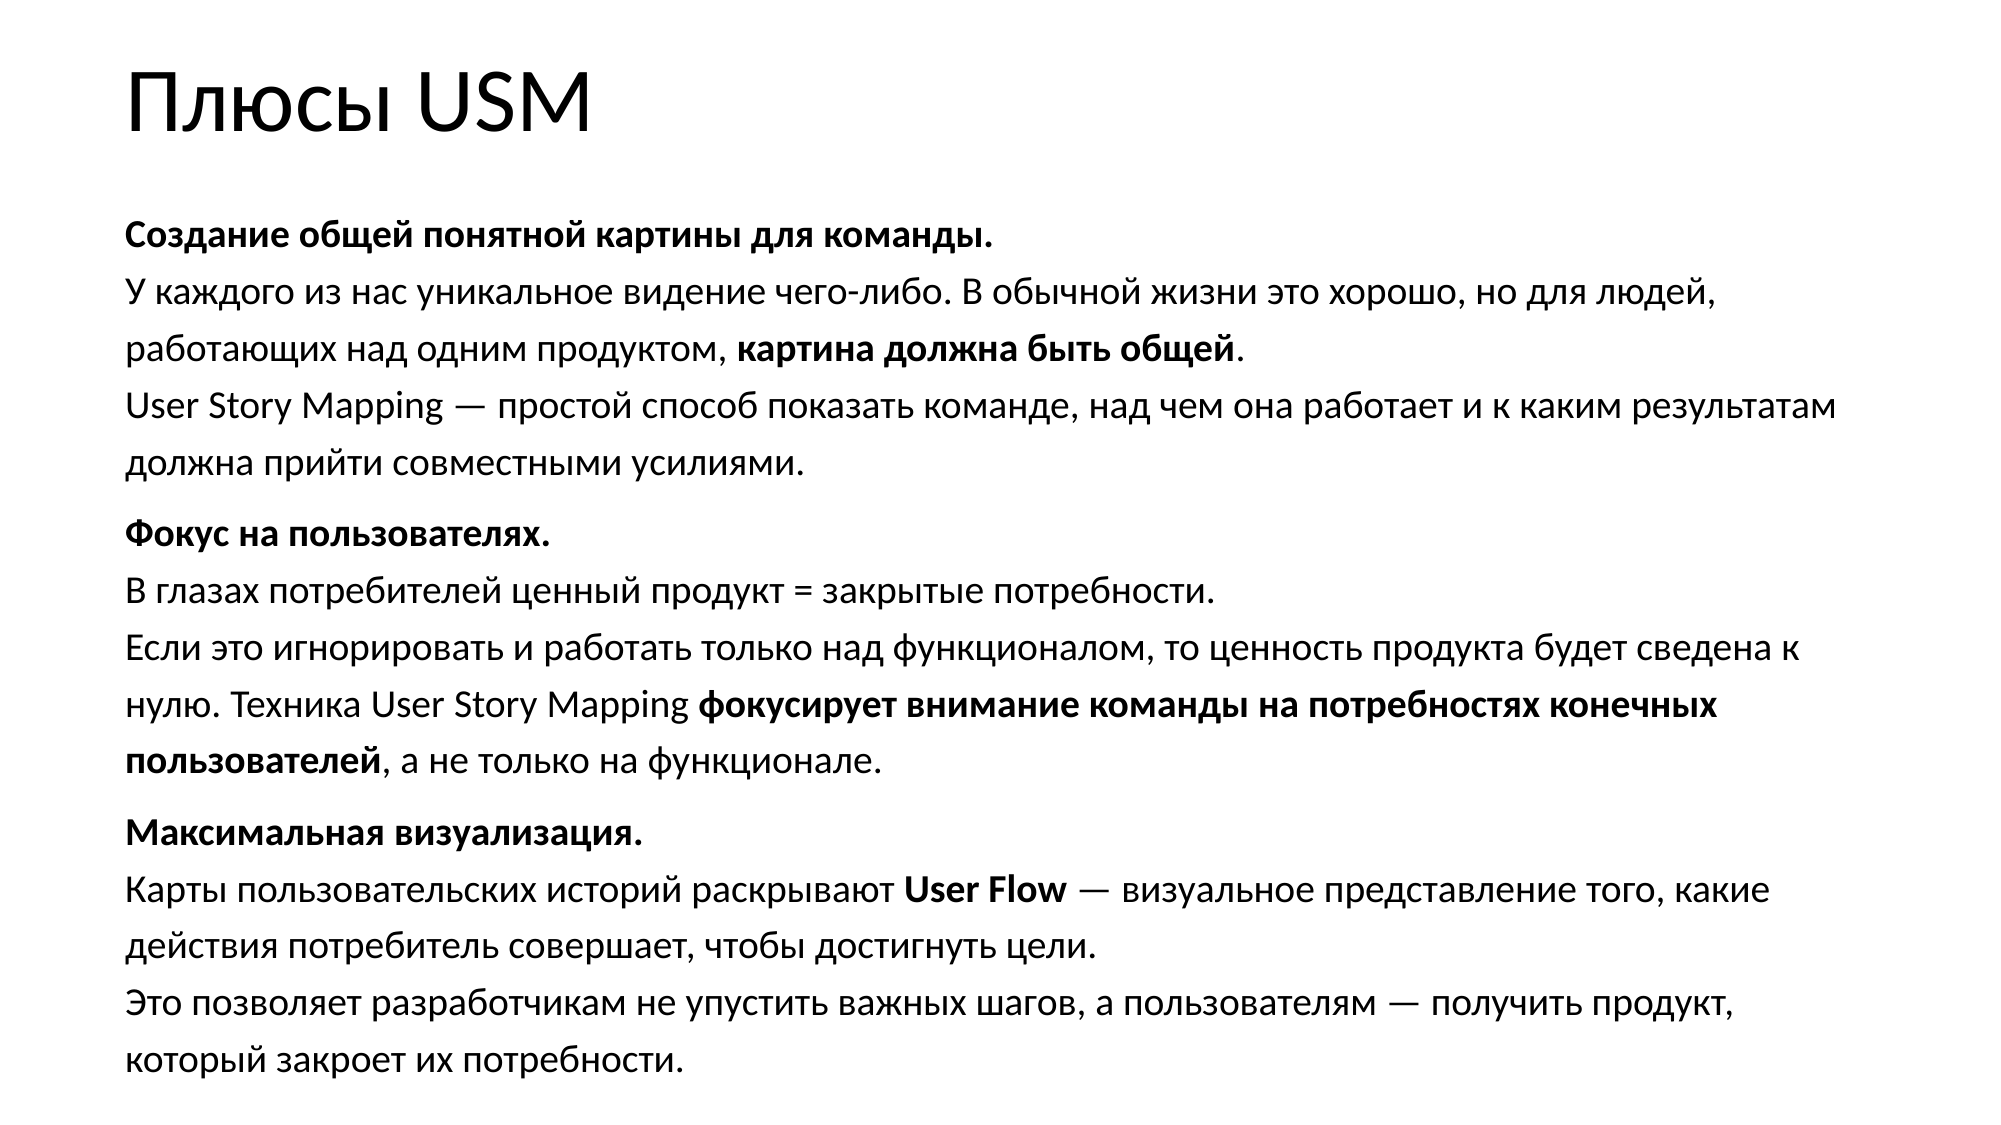

# Плюсы USM
Создание общей понятной картины для команды.
У каждого из нас уникальное видение чего-либо. В обычной жизни это хорошо, но для людей, работающих над одним продуктом, картина должна быть общей.
User Story Mapping — простой способ показать команде, над чем она работает и к каким результатам должна прийти совместными усилиями.
Фокус на пользователях.
В глазах потребителей ценный продукт = закрытые потребности.
Если это игнорировать и работать только над функционалом, то ценность продукта будет сведена к нулю. Техника User Story Mapping фокусирует внимание команды на потребностях конечных пользователей, а не только на функционале.
Максимальная визуализация.
Карты пользовательских историй раскрывают User Flow — визуальное представление того, какие действия потребитель совершает, чтобы достигнуть цели.
Это позволяет разработчикам не упустить важных шагов, а пользователям — получить продукт, который закроет их потребности.